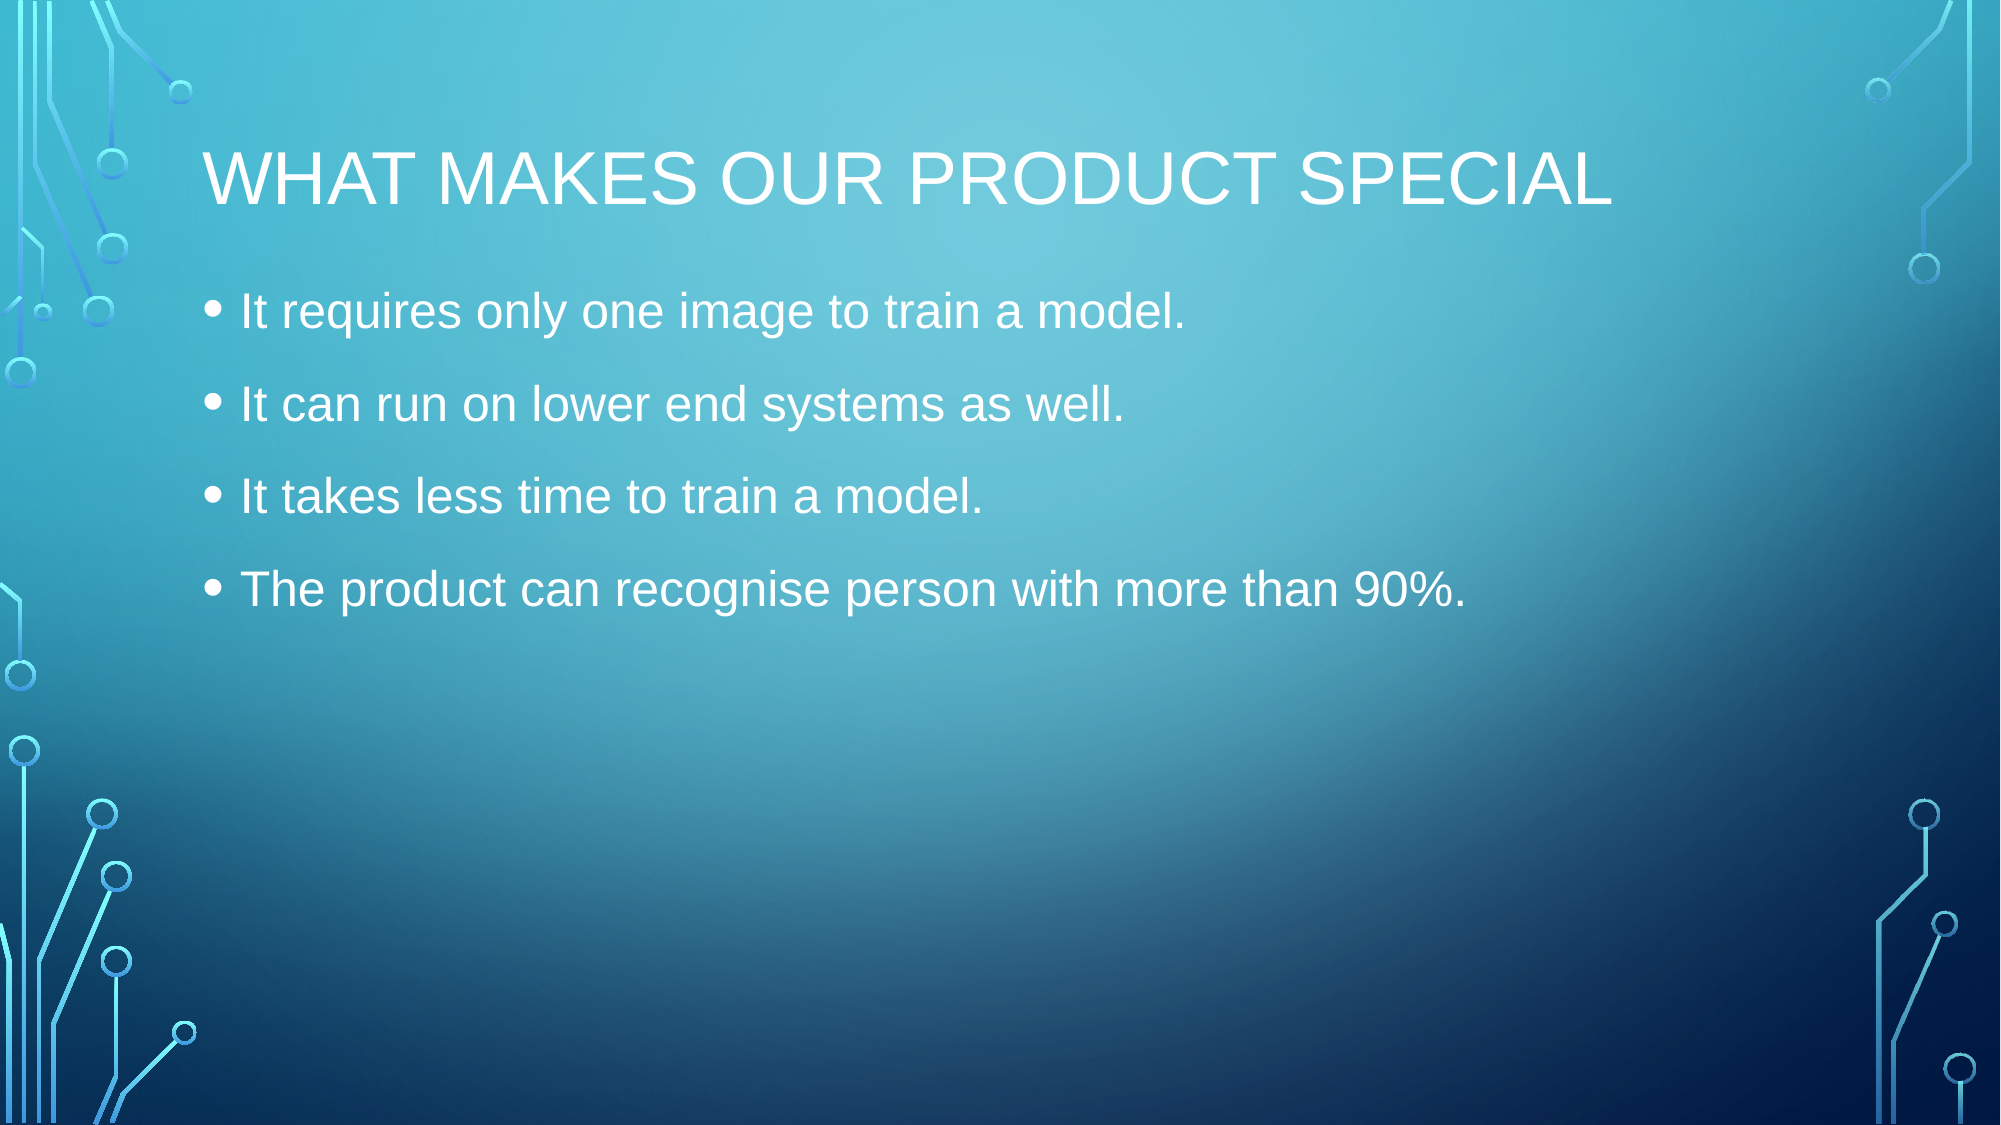

# What makes our product special
It requires only one image to train a model.
It can run on lower end systems as well.
It takes less time to train a model.
The product can recognise person with more than 90%.